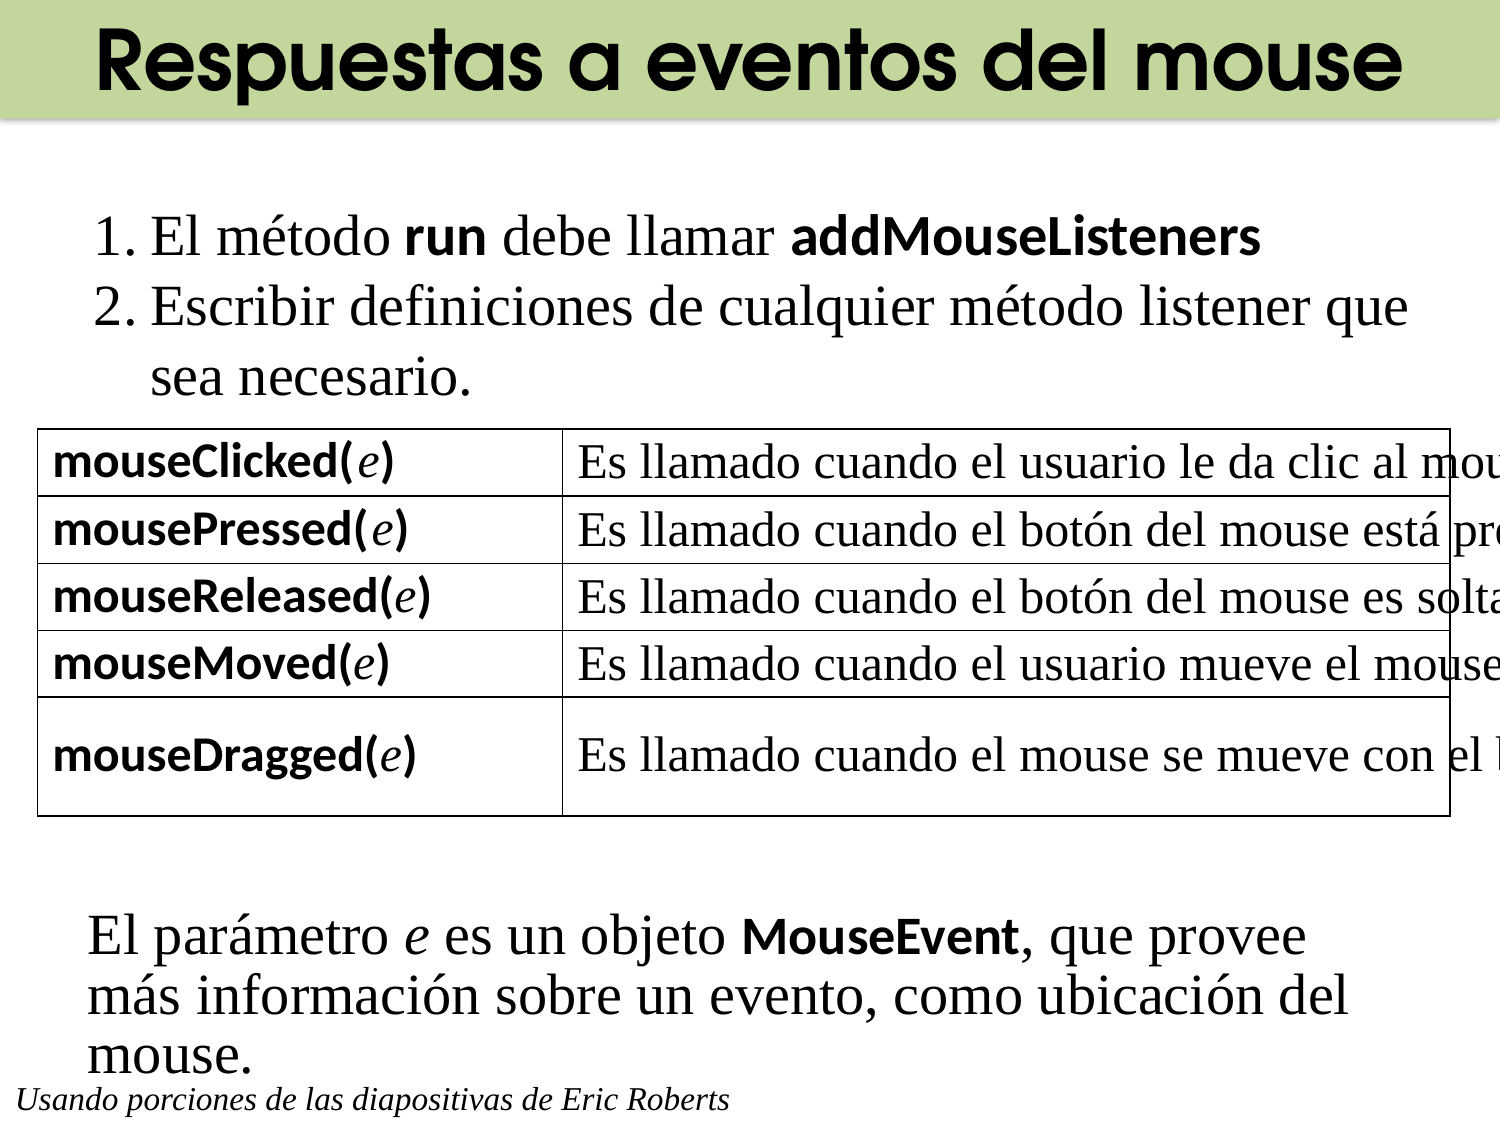

Respuestas a eventos del mouse
1.	El método run debe llamar addMouseListeners
2.	Escribir definiciones de cualquier método listener que sea necesario.
mouseClicked( e)
Es llamado cuando el usuario le da clic al mouse
mousePressed( e)
Es llamado cuando el botón del mouse está presionado
mouseReleased(e)
Es llamado cuando el botón del mouse es soltado
mouseMoved(e)
Es llamado cuando el usuario mueve el mouse
mouseDragged(e)
Es llamado cuando el mouse se mueve con el botón presionado.
	El parámetro e es un objeto MouseEvent, que provee más información sobre un evento, como ubicación del mouse.
Usando porciones de las diapositivas de Eric Roberts